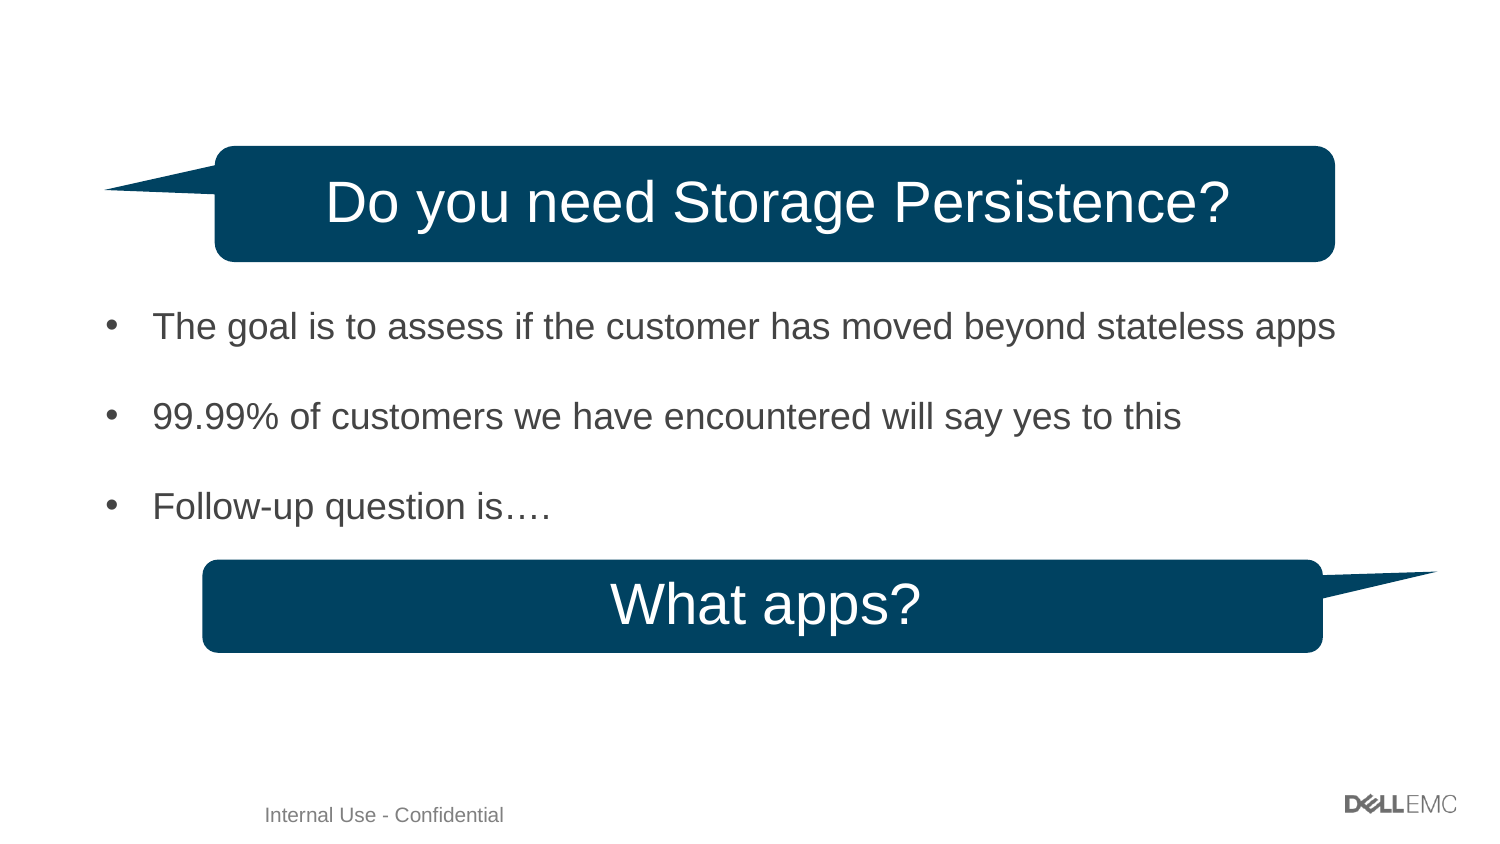

Do you need Storage Persistence?
The goal is to assess if the customer has moved beyond stateless apps

99.99% of customers we have encountered will say yes to this

Follow-up question is….

What apps?